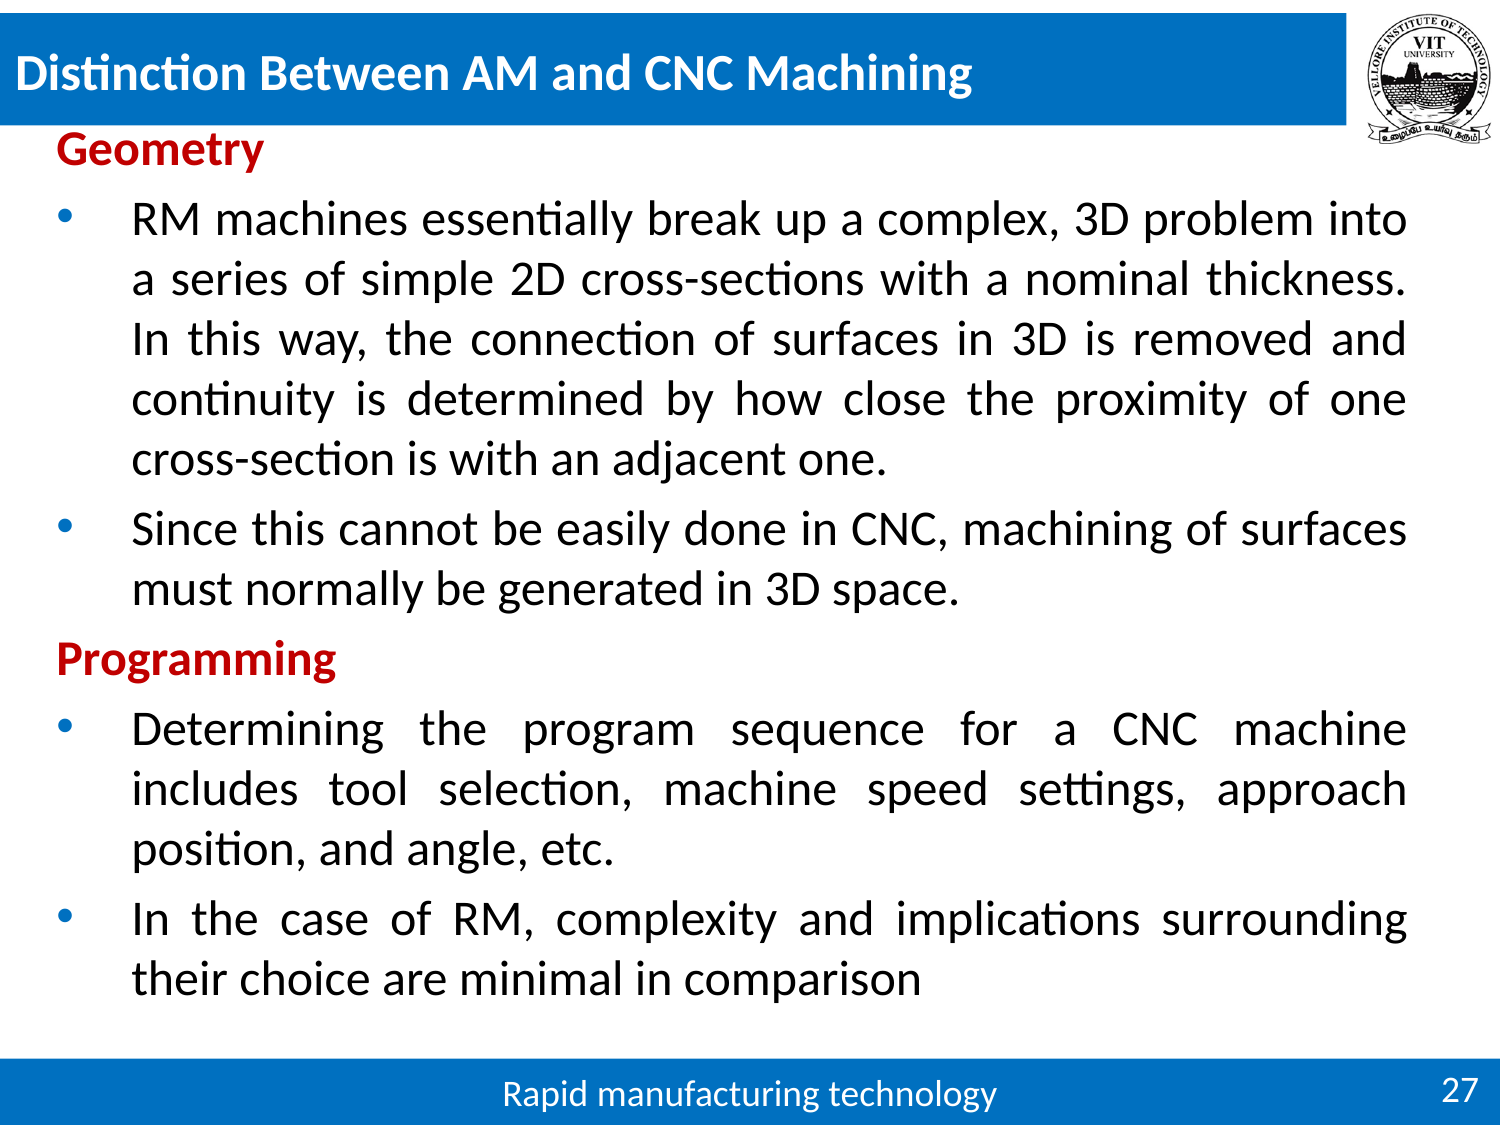

# Distinction Between AM and CNC Machining
Geometry
RM machines essentially break up a complex, 3D problem into a series of simple 2D cross-sections with a nominal thickness. In this way, the connection of surfaces in 3D is removed and continuity is determined by how close the proximity of one cross-section is with an adjacent one.
Since this cannot be easily done in CNC, machining of surfaces must normally be generated in 3D space.
Programming
Determining the program sequence for a CNC machine includes tool selection, machine speed settings, approach position, and angle, etc.
In the case of RM, complexity and implications surrounding their choice are minimal in comparison

27
Rapid manufacturing technology